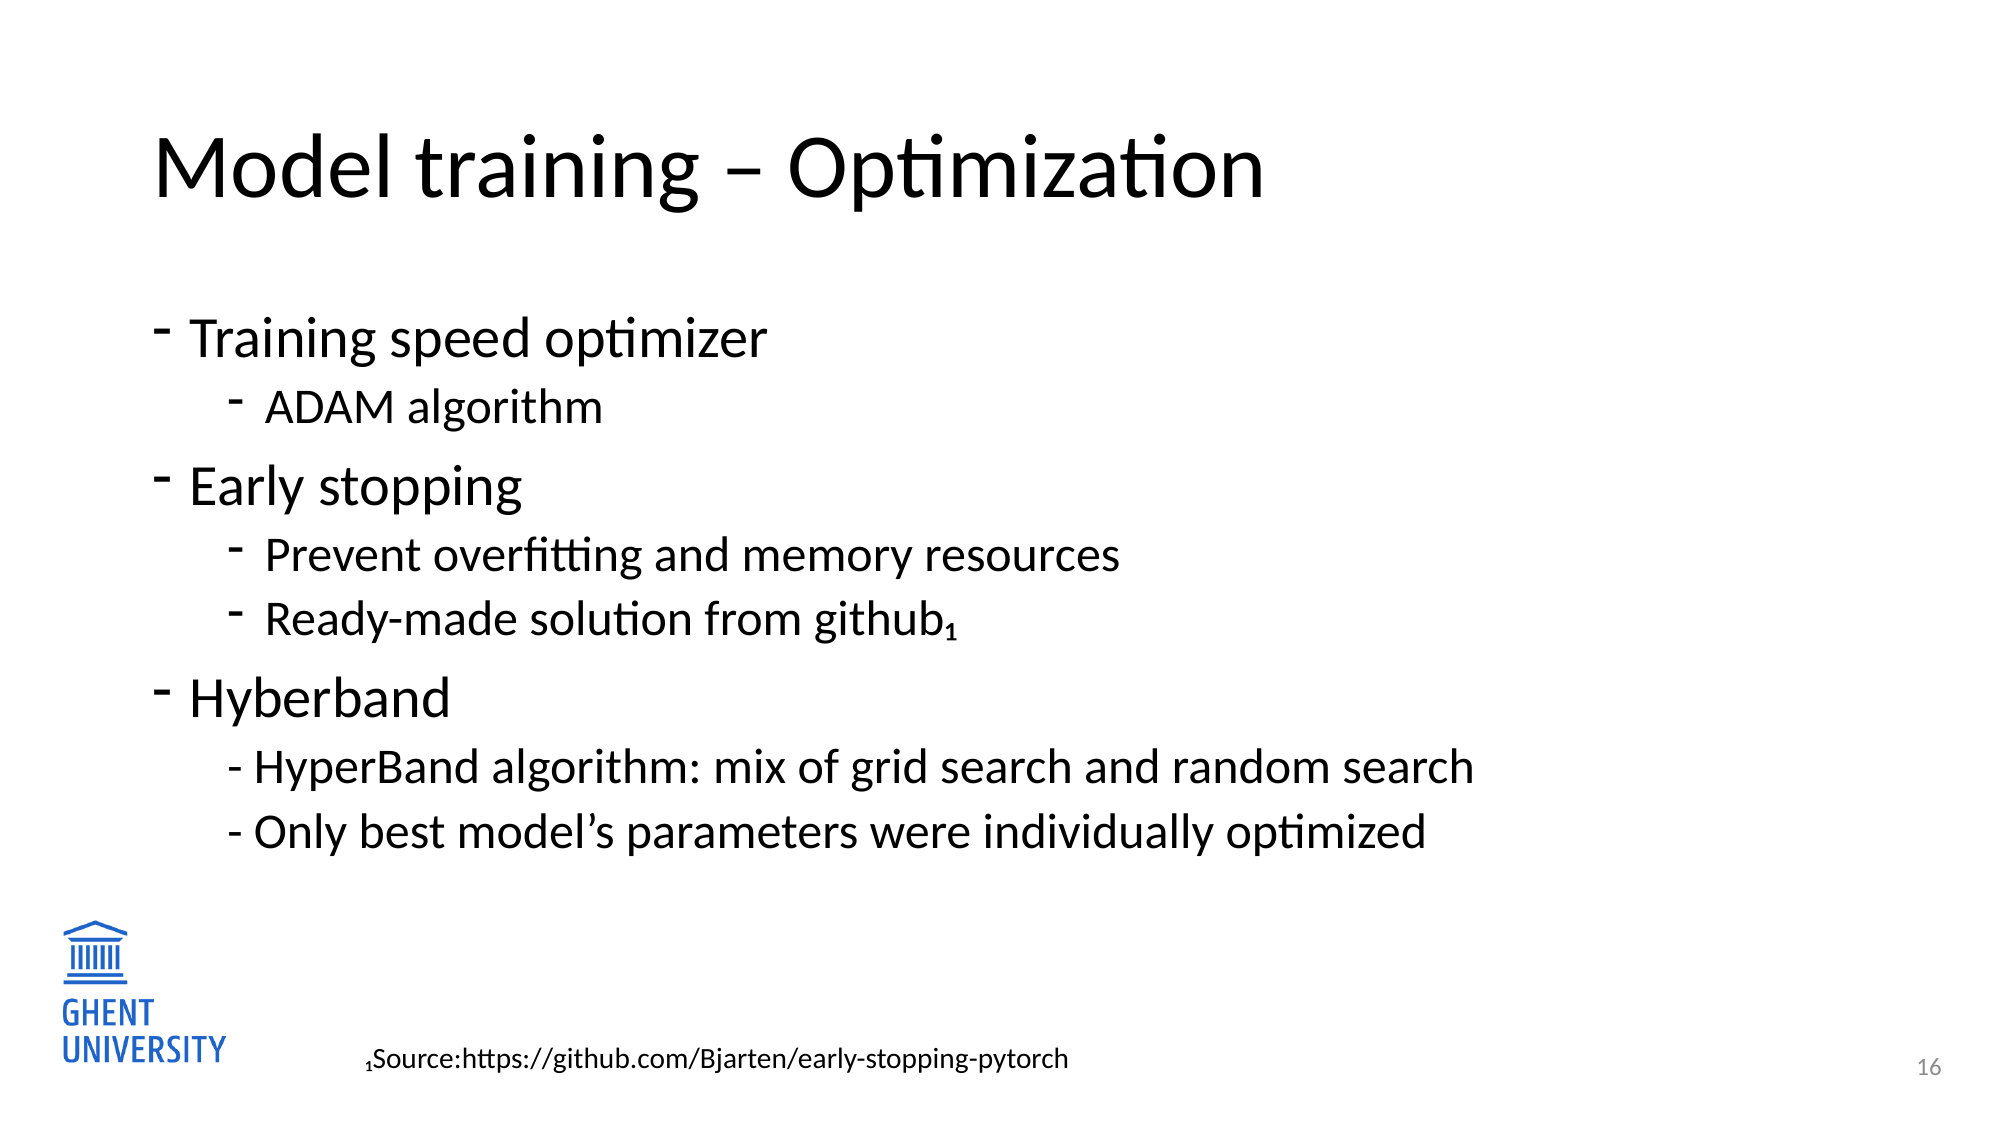

# Model training – Optimization
Training speed optimizer
ADAM algorithm
Early stopping
Prevent overfitting and memory resources
Ready-made solution from github₁
Hyberband
- HyperBand algorithm: mix of grid search and random search
- Only best model’s parameters were individually optimized
₁Source:https://github.com/Bjarten/early-stopping-pytorch